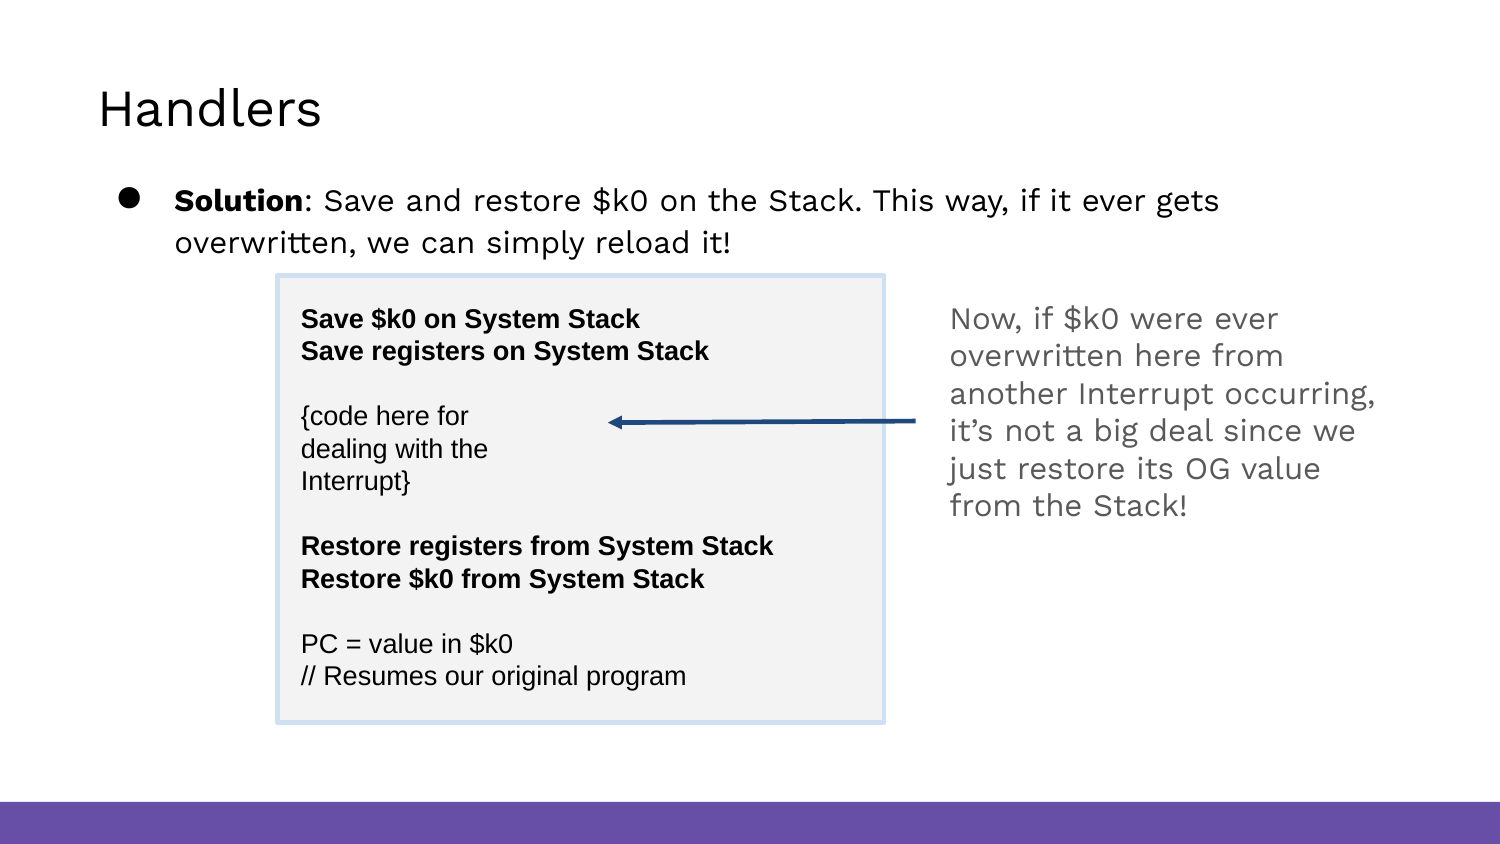

# Handlers
Solution: Save and restore $k0 on the Stack. This way, if it ever gets overwritten, we can simply reload it!

Now, if $k0 were ever overwritten here from another Interrupt occurring, it’s not a big deal since we just restore its OG value from the Stack!
Save $k0 on System Stack
Save registers on System Stack

{code here for
dealing with the
Interrupt}

Restore registers from System Stack
Restore $k0 from System Stack

PC = value in $k0
// Resumes our original program